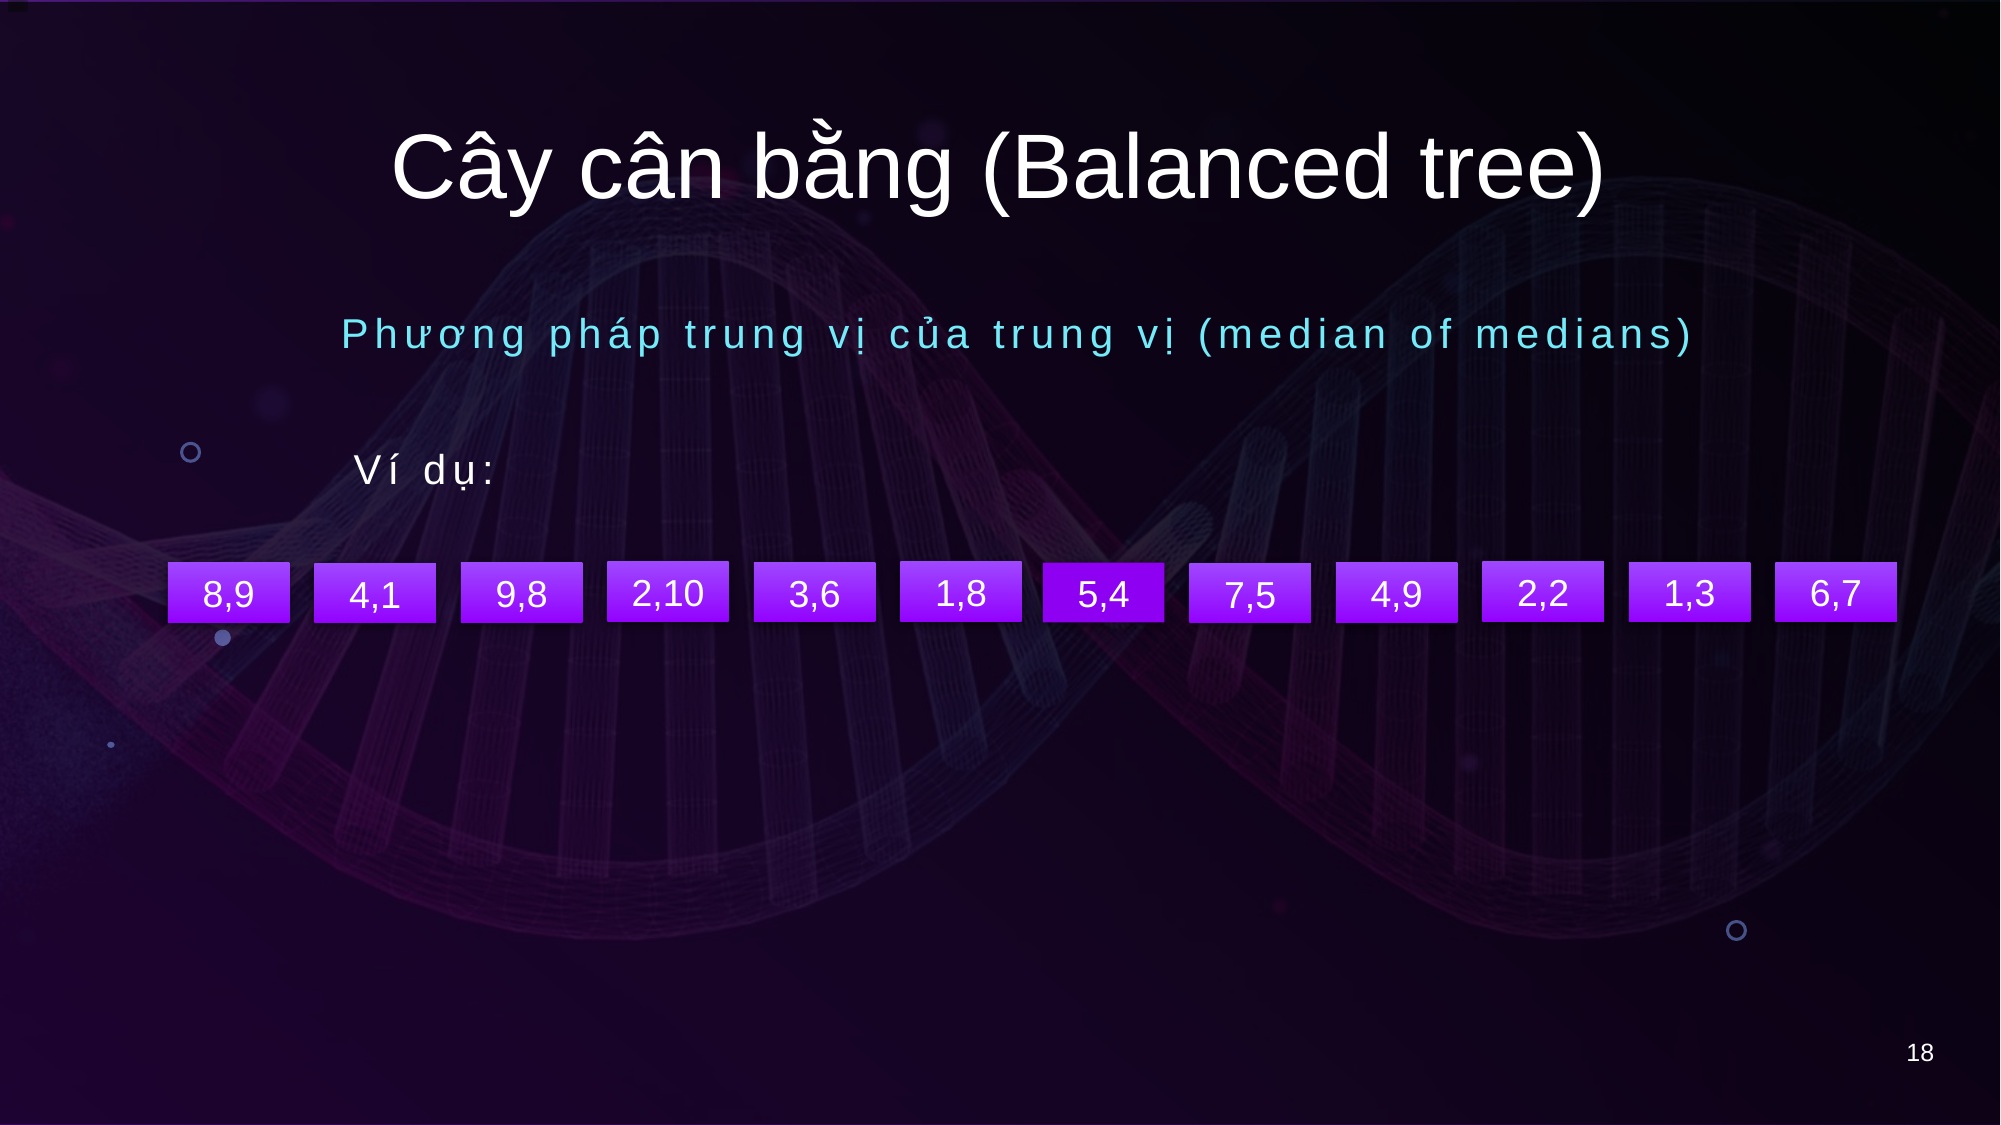

# Cây cân bằng (Balanced tree)
Phương pháp trung vị của trung vị (median of medians)
Ví dụ:
2,2
2,10
1,8
1,3
6,7
3,6
5,4
4,9
8,9
9,8
7,5
4,1
18